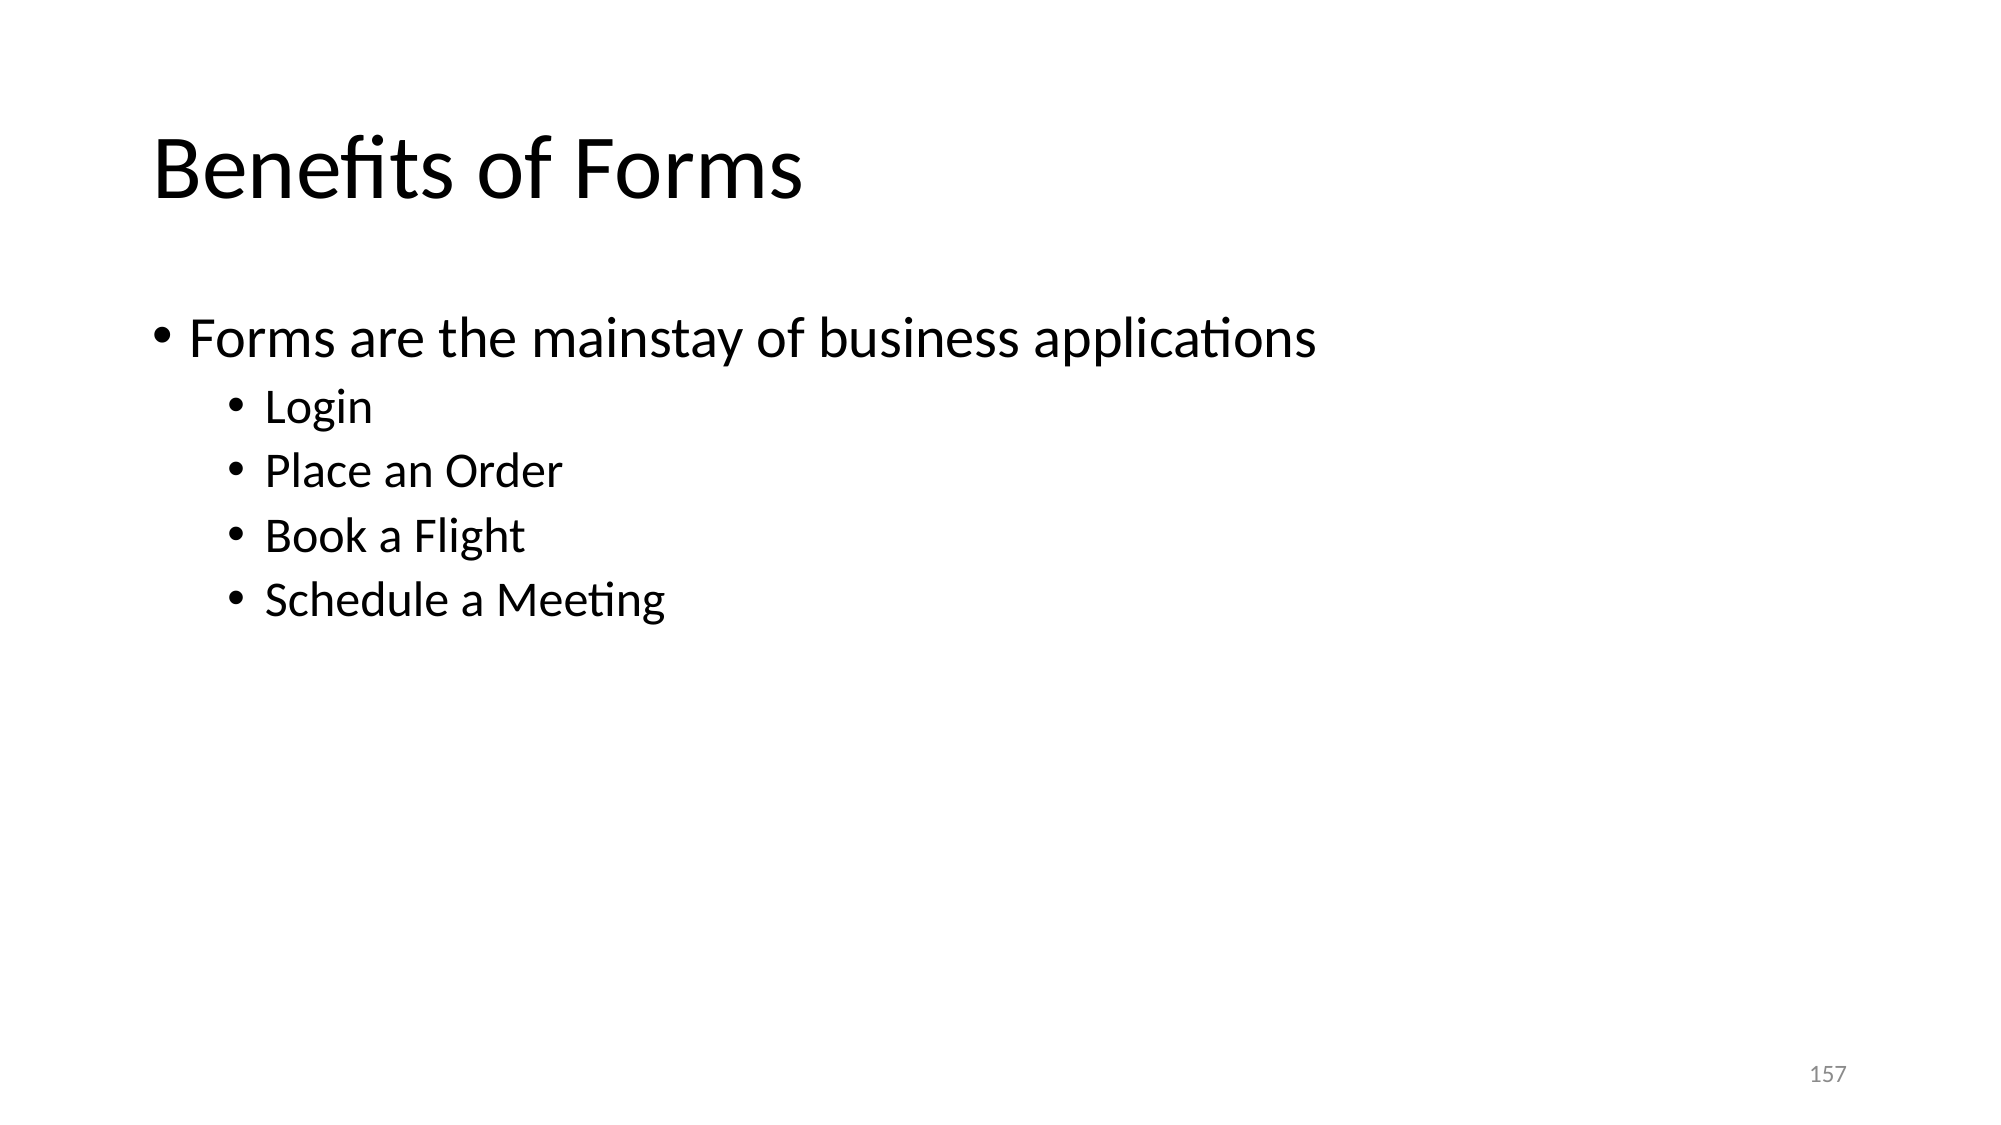

# Benefits of Forms
Forms are the mainstay of business applications
Login
Place an Order
Book a Flight
Schedule a Meeting
157